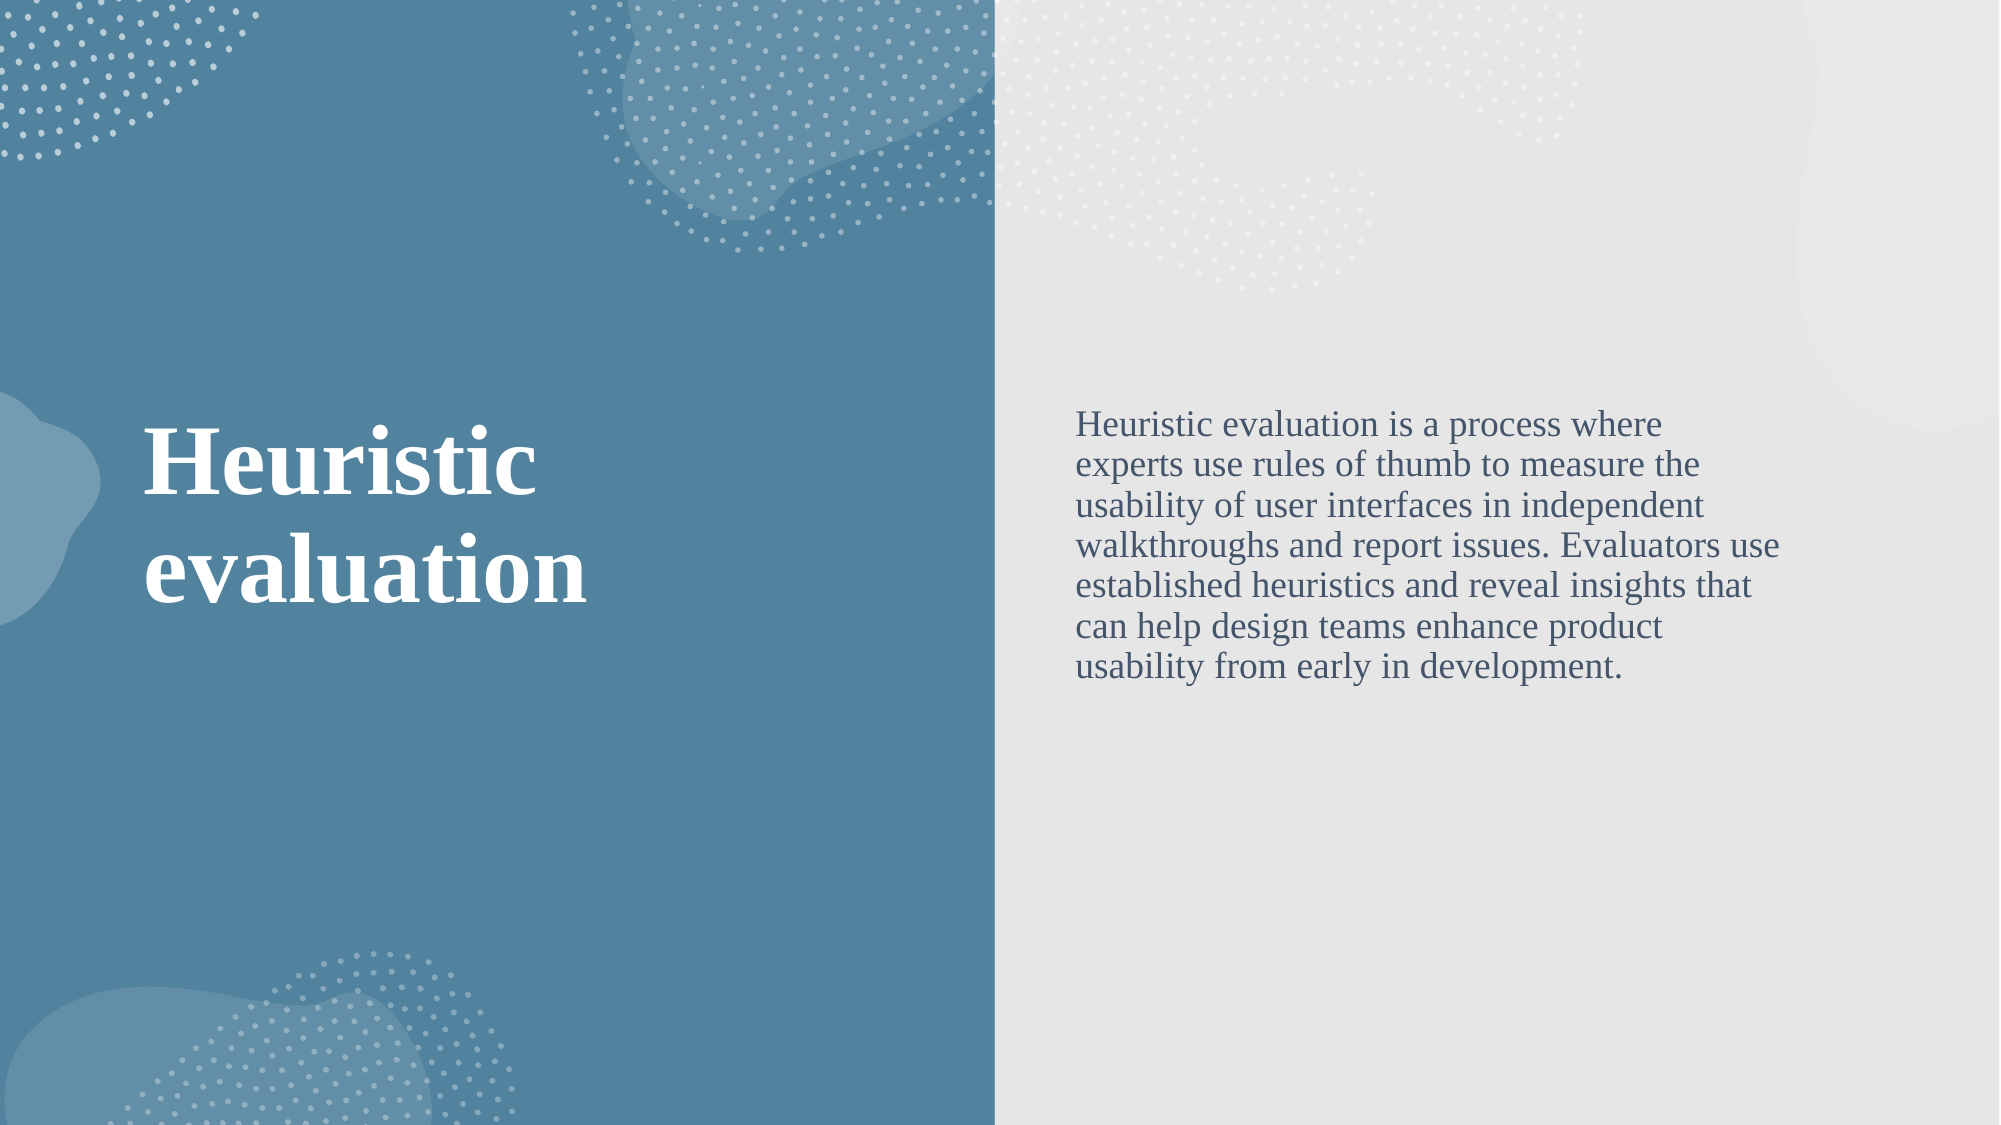

Heuristic evaluation is a process where experts use rules of thumb to measure the usability of user interfaces in independent walkthroughs and report issues. Evaluators use established heuristics and reveal insights that can help design teams enhance product usability from early in development.

# Heuristic evaluation